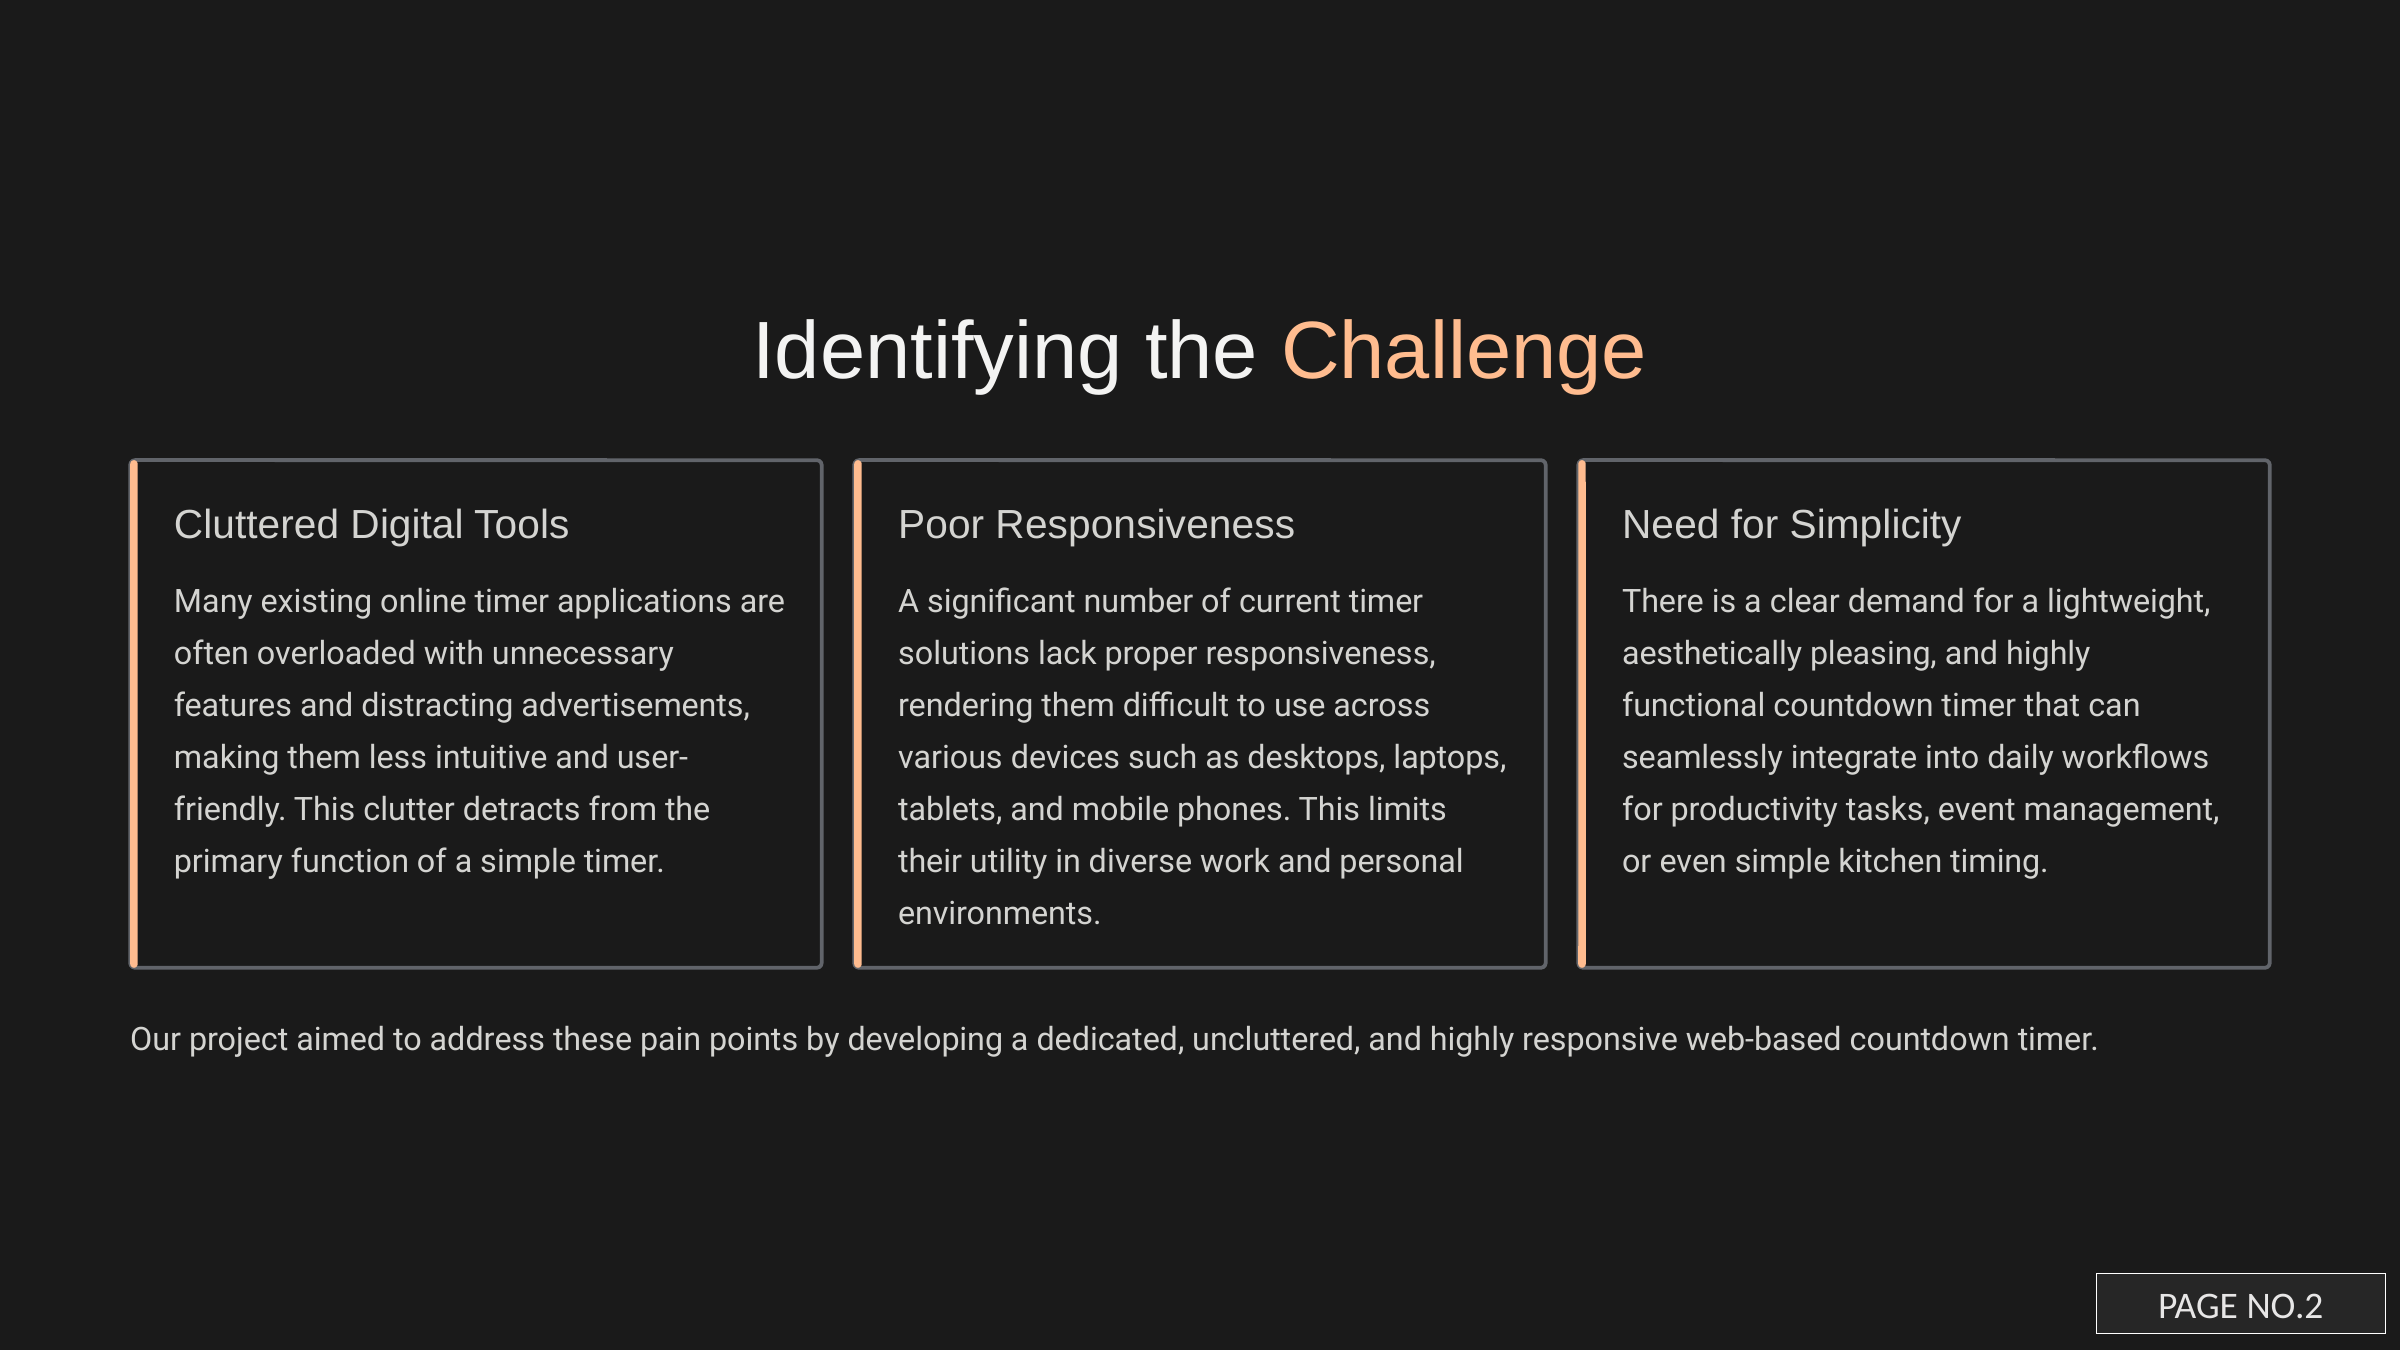

Identifying the Challenge

Cluttered Digital Tools
Poor Responsiveness
Need for Simplicity
Many existing online timer applications are often overloaded with unnecessary features and distracting advertisements, making them less intuitive and user-friendly. This clutter detracts from the primary function of a simple timer.
A significant number of current timer solutions lack proper responsiveness, rendering them difficult to use across various devices such as desktops, laptops, tablets, and mobile phones. This limits their utility in diverse work and personal environments.
There is a clear demand for a lightweight, aesthetically pleasing, and highly functional countdown timer that can seamlessly integrate into daily workflows for productivity tasks, event management, or even simple kitchen timing.
Our project aimed to address these pain points by developing a dedicated, uncluttered, and highly responsive web-based countdown timer.
PAGE NO.2